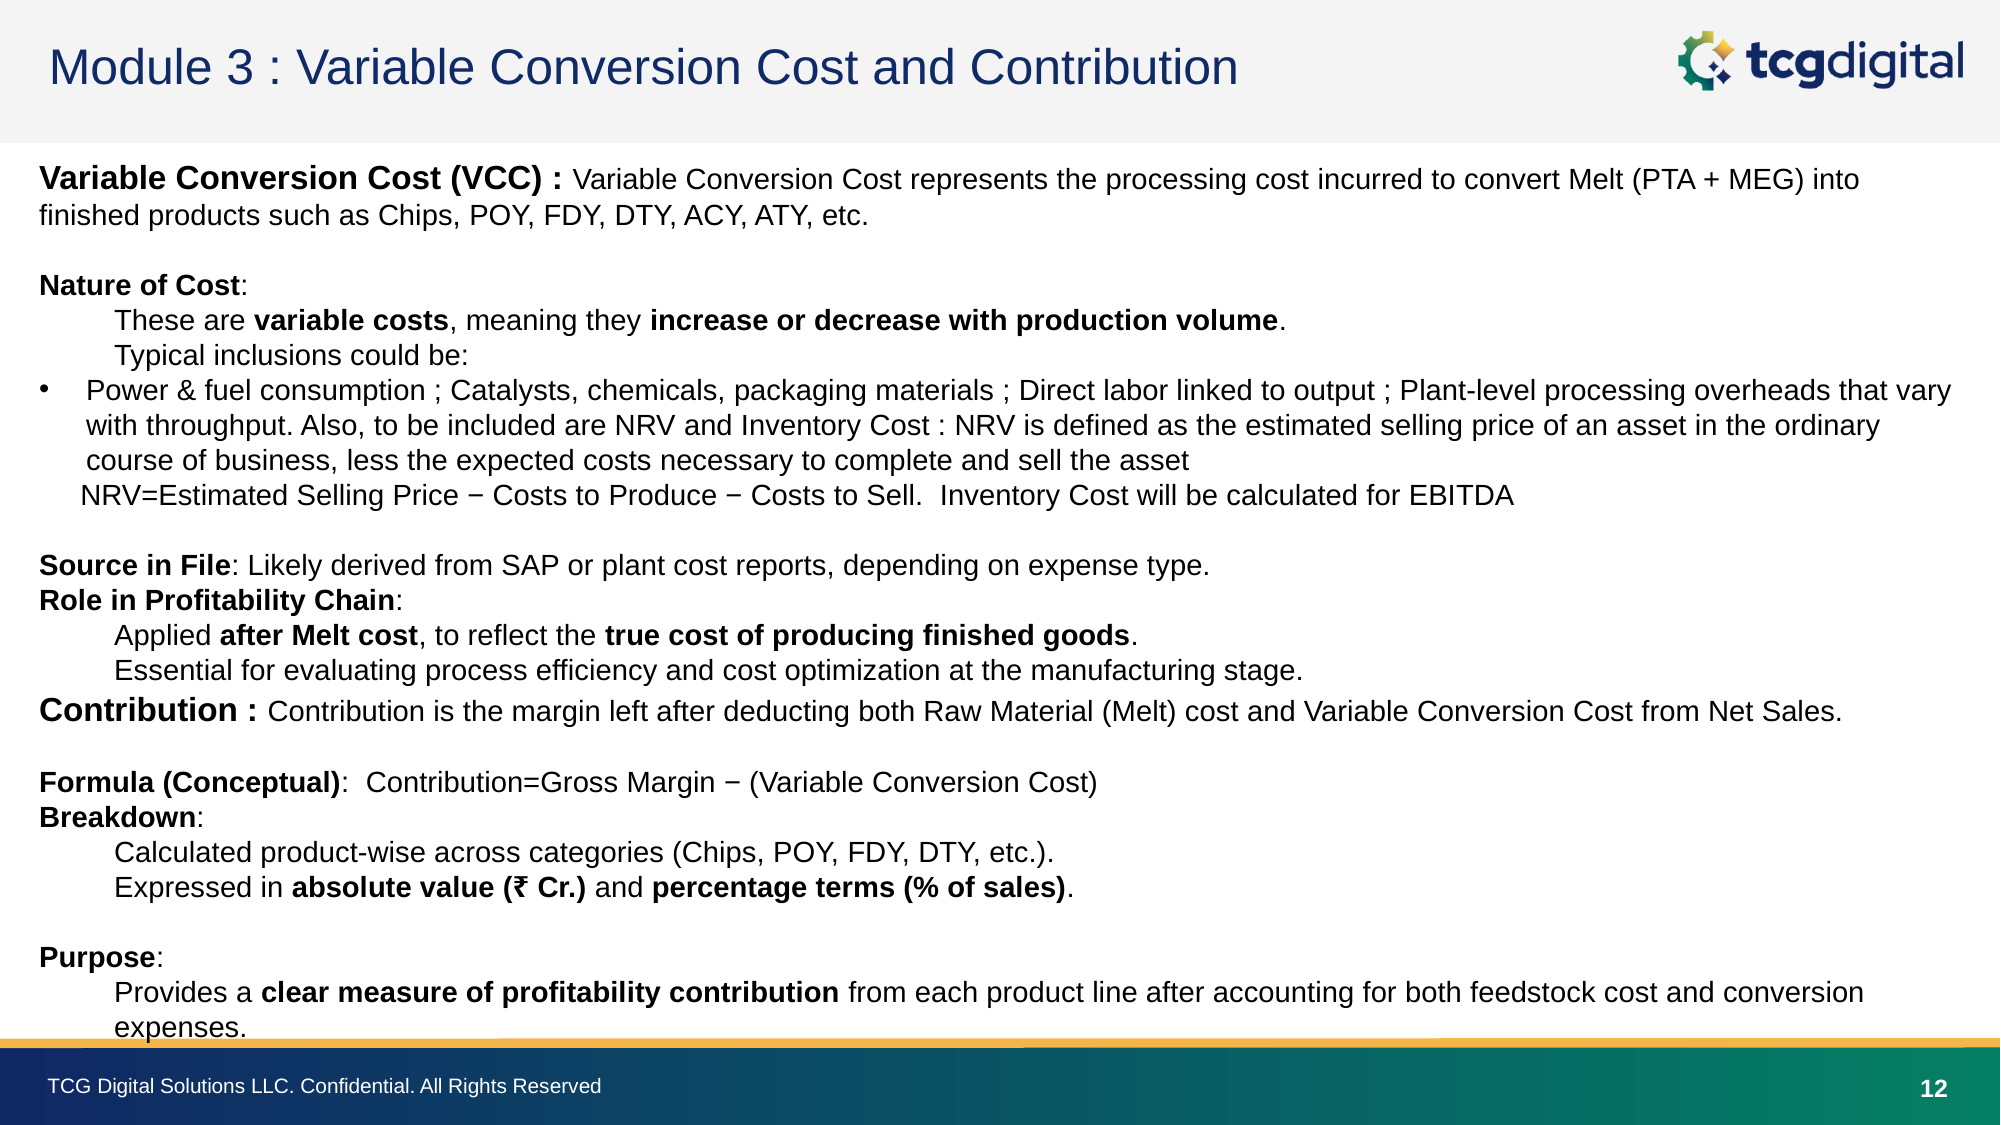

Module 3 : Variable Conversion Cost and Contribution
Variable Conversion Cost (VCC) : Variable Conversion Cost represents the processing cost incurred to convert Melt (PTA + MEG) into finished products such as Chips, POY, FDY, DTY, ACY, ATY, etc.

Nature of Cost:
These are variable costs, meaning they increase or decrease with production volume.
Typical inclusions could be:
Power & fuel consumption ; Catalysts, chemicals, packaging materials ; Direct labor linked to output ; Plant-level processing overheads that vary with throughput. Also, to be included are NRV and Inventory Cost : NRV is defined as the estimated selling price of an asset in the ordinary course of business, less the expected costs necessary to complete and sell the asset
     NRV=Estimated Selling Price − Costs to Produce − Costs to Sell.  Inventory Cost will be calculated for EBITDA

Source in File: Likely derived from SAP or plant cost reports, depending on expense type.
Role in Profitability Chain:
Applied after Melt cost, to reflect the true cost of producing finished goods.
Essential for evaluating process efficiency and cost optimization at the manufacturing stage.
Contribution : Contribution is the margin left after deducting both Raw Material (Melt) cost and Variable Conversion Cost from Net Sales.

Formula (Conceptual):  Contribution=Gross Margin − (Variable Conversion Cost)
Breakdown:
Calculated product-wise across categories (Chips, POY, FDY, DTY, etc.).
Expressed in absolute value (₹ Cr.) and percentage terms (% of sales).

Purpose:
Provides a clear measure of profitability contribution from each product line after accounting for both feedstock cost and conversion expenses.